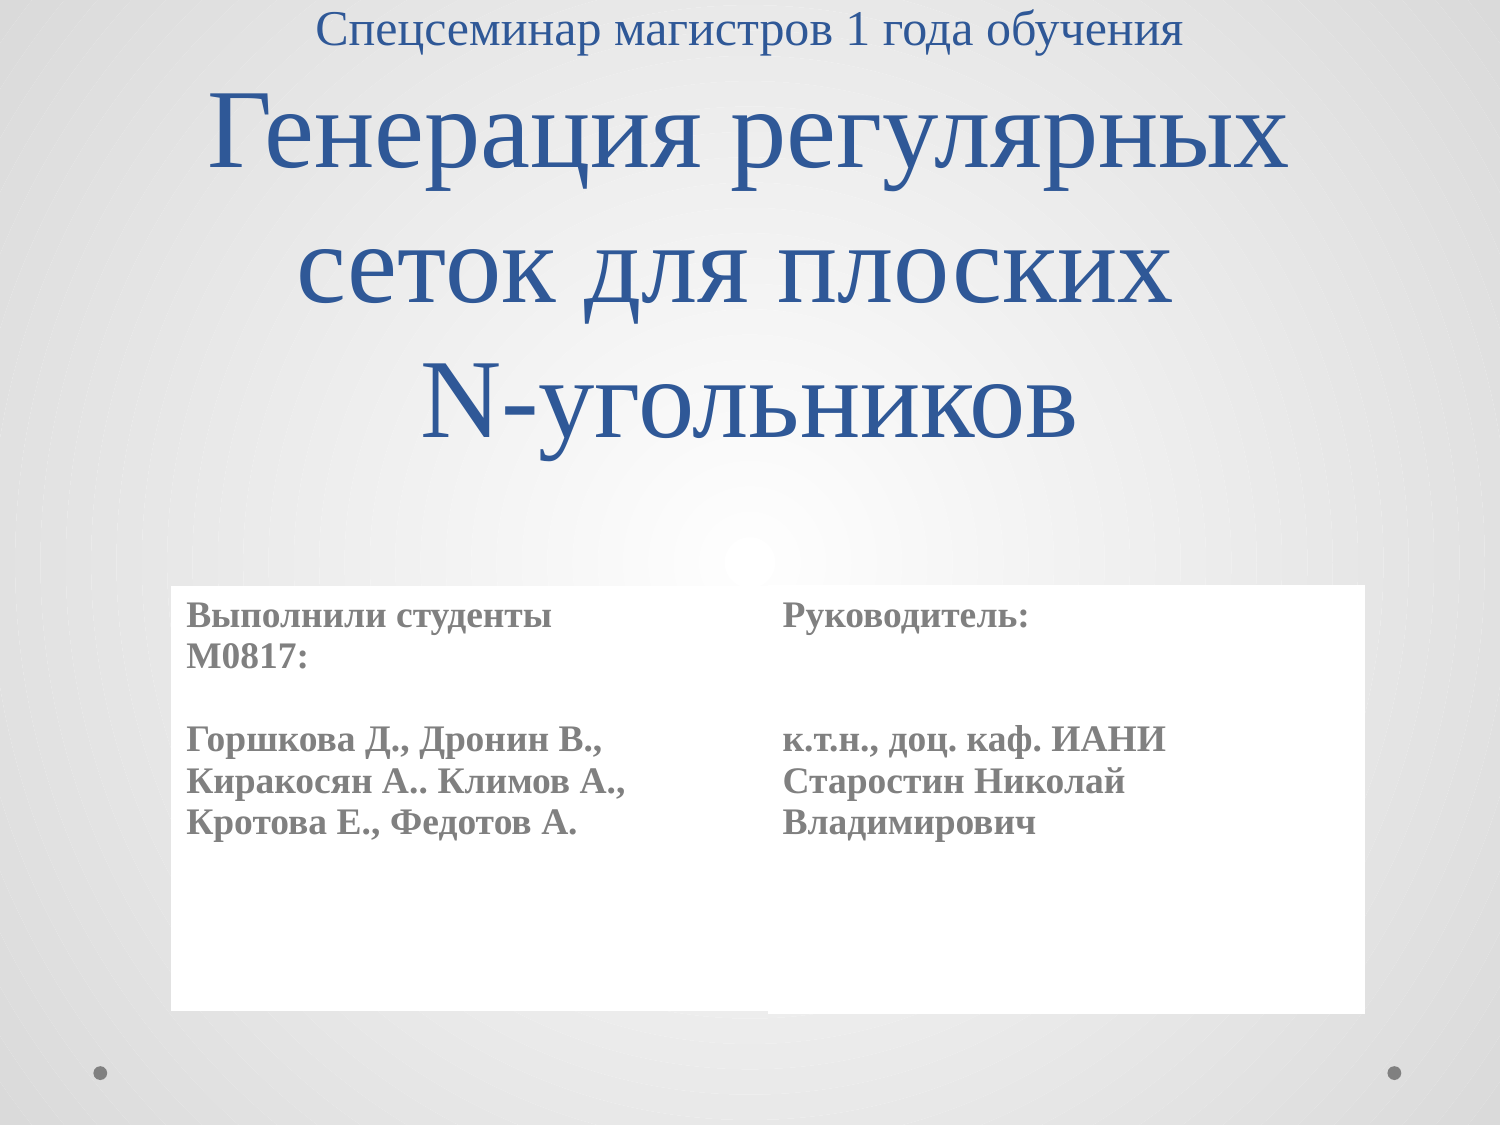

# Спецсеминар магистров 1 года обучения Генерация регулярных сеток для плоских N-угольников

| Выполнили студенты М0817:Выпол0817: Горшкова Д., Дронин В., Киракосян А.. Климов А., Кротова Е., Федотов А. | Руководитель: к.т.н., доц. каф. ИАНИ Старостин Николай Владимирович |
| --- | --- |